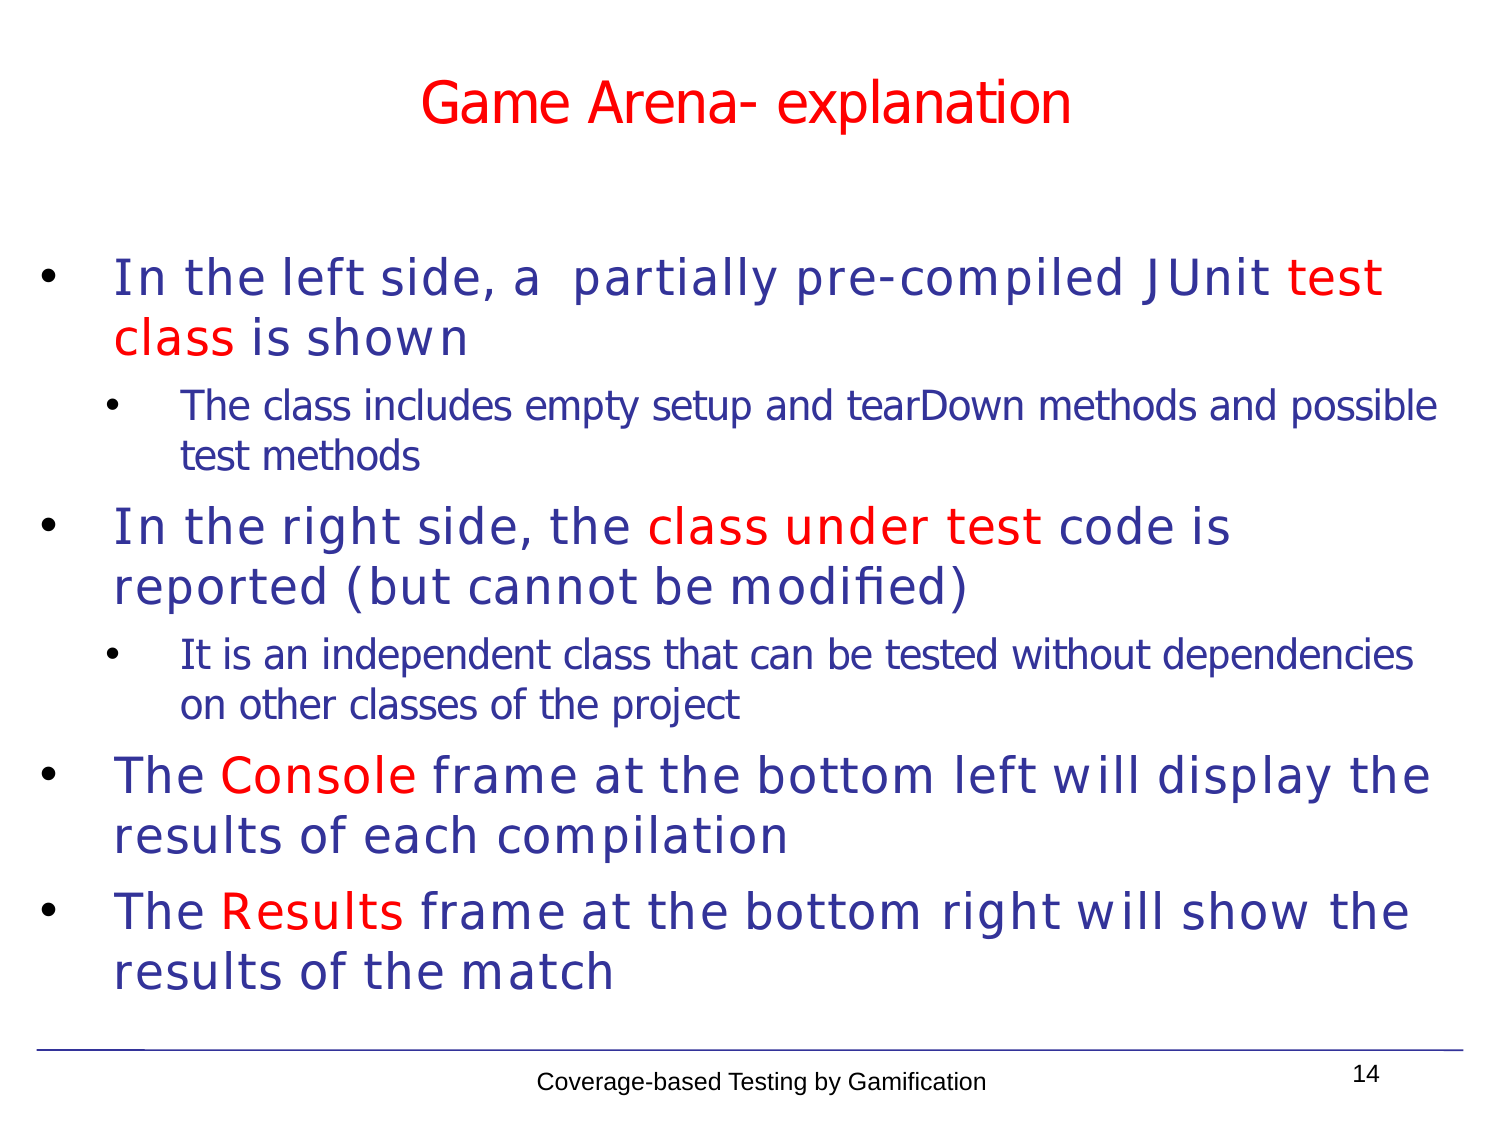

# Game Arena- explanation
In the left side, a  partially pre-compiled JUnit test class is shown
The class includes empty setup and tearDown methods and possible test methods
In the right side, the class under test code is reported (but cannot be modified)
It is an independent class that can be tested without dependencies on other classes of the project
The Console frame at the bottom left will display the results of each compilation
The Results frame at the bottom right will show the results of the match

14

Coverage-based Testing by Gamification